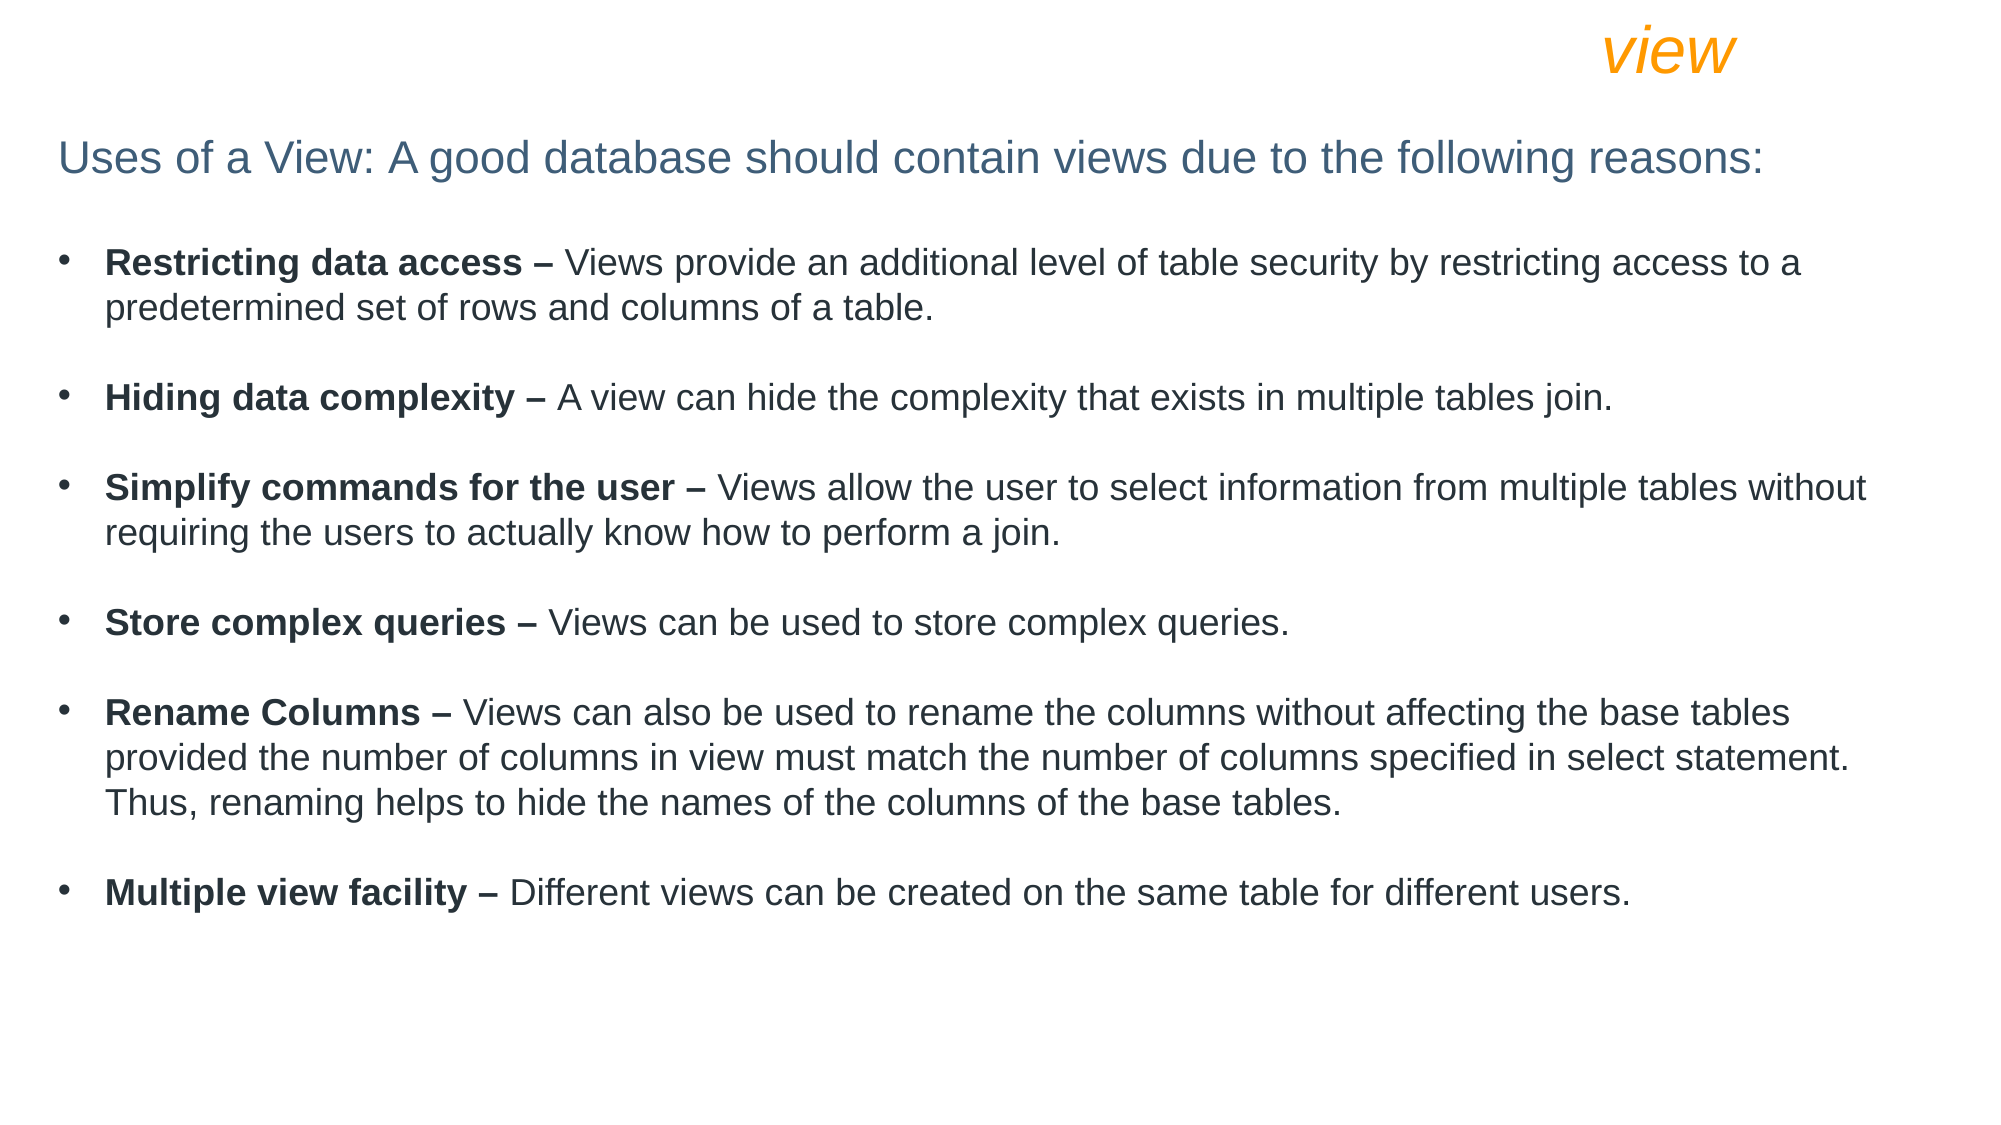

view
Uses of a View: A good database should contain views due to the following reasons:

Restricting data access – Views provide an additional level of table security by restricting access to a predetermined set of rows and columns of a table.

Hiding data complexity – A view can hide the complexity that exists in multiple tables join.

Simplify commands for the user – Views allow the user to select information from multiple tables without requiring the users to actually know how to perform a join.

Store complex queries – Views can be used to store complex queries.

Rename Columns – Views can also be used to rename the columns without affecting the base tables provided the number of columns in view must match the number of columns specified in select statement. Thus, renaming helps to hide the names of the columns of the base tables.

Multiple view facility – Different views can be created on the same table for different users.